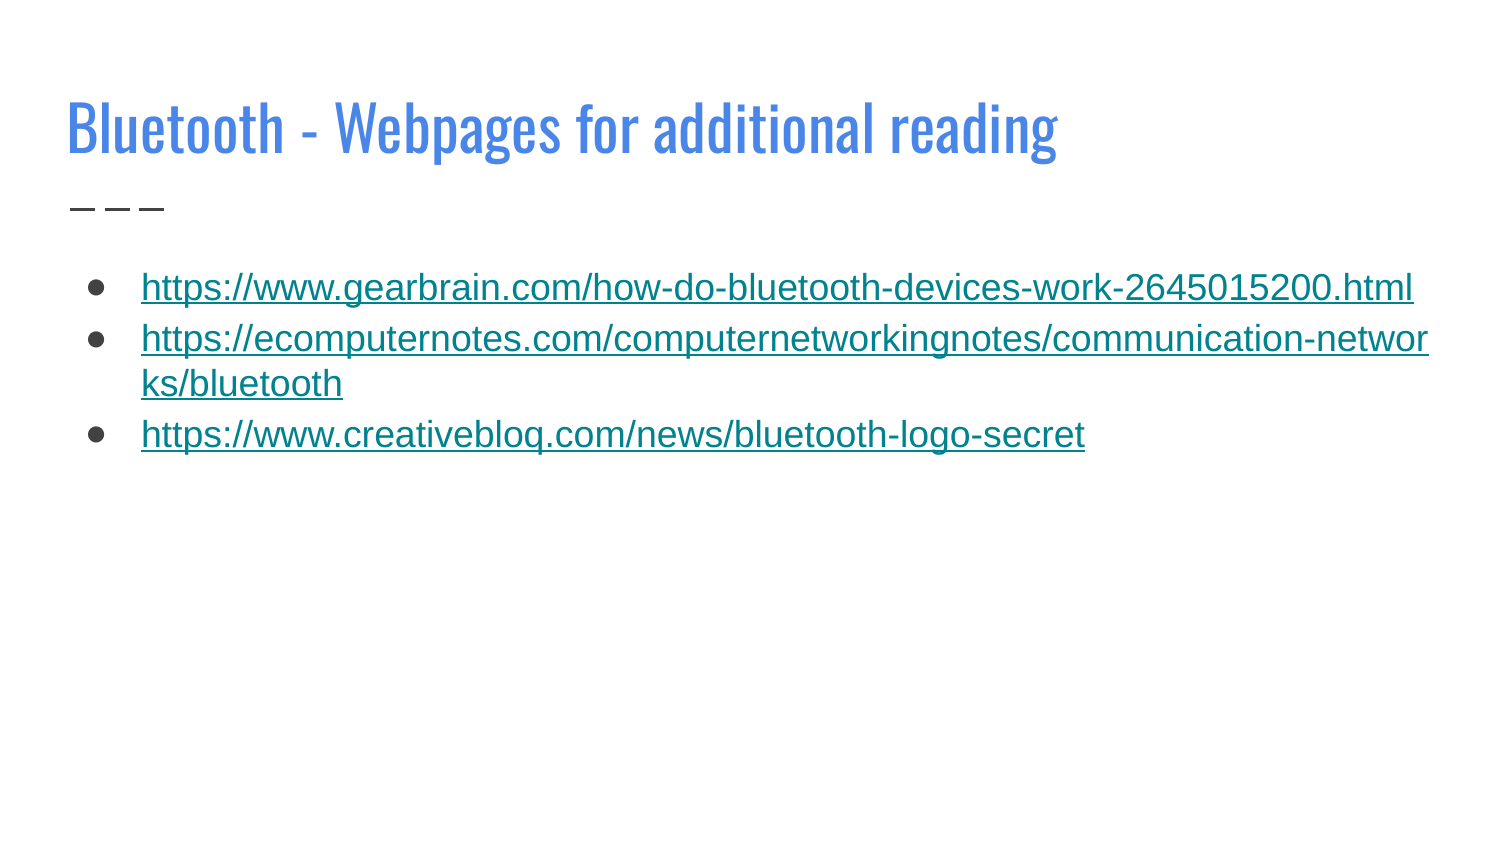

# Bluetooth - Webpages for additional reading
https://www.gearbrain.com/how-do-bluetooth-devices-work-2645015200.html
https://ecomputernotes.com/computernetworkingnotes/communication-networks/bluetooth
https://www.creativebloq.com/news/bluetooth-logo-secret